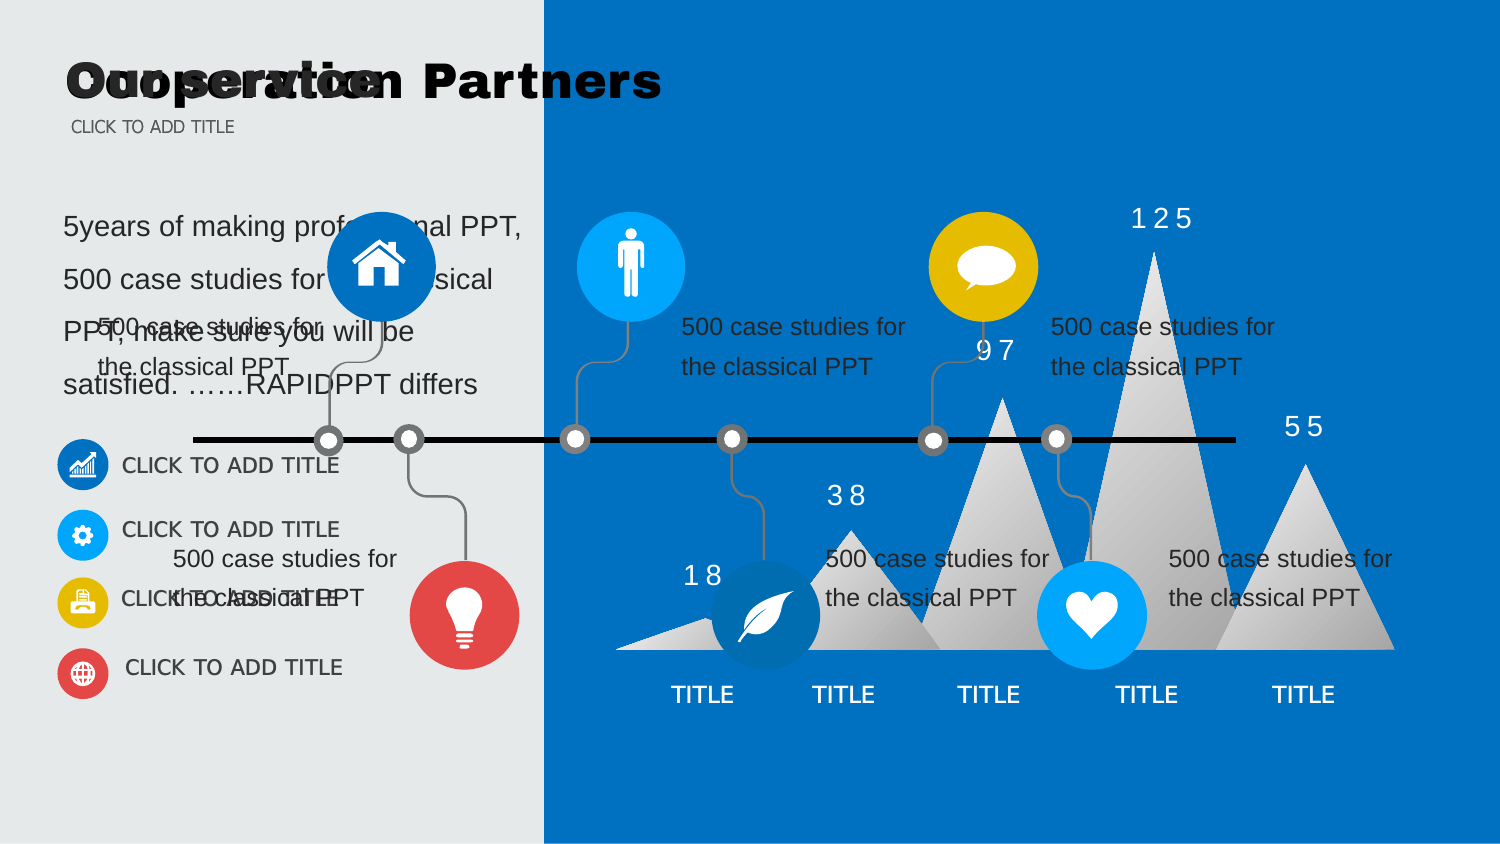

125

97

55

38

18

TITLE
TITLE
TITLE
TITLE
TITLE

Our service
Cooperation Partners
 CLICK TO ADD TITLE
 CLICK TO ADD TITLE
5years of making professional PPT, 500 case studies for the classical PPT, make sure you will be satisfied. ……RAPIDPPT differs

500 case studies for the classical PPT
500 case studies for the classical PPT
500 case studies for the classical PPT

CLICK TO ADD TITLE

CLICK TO ADD TITLE

500 case studies for the classical PPT
500 case studies for the classical PPT
500 case studies for the classical PPT

CLICK TO ADD TITLE

CLICK TO ADD TITLE